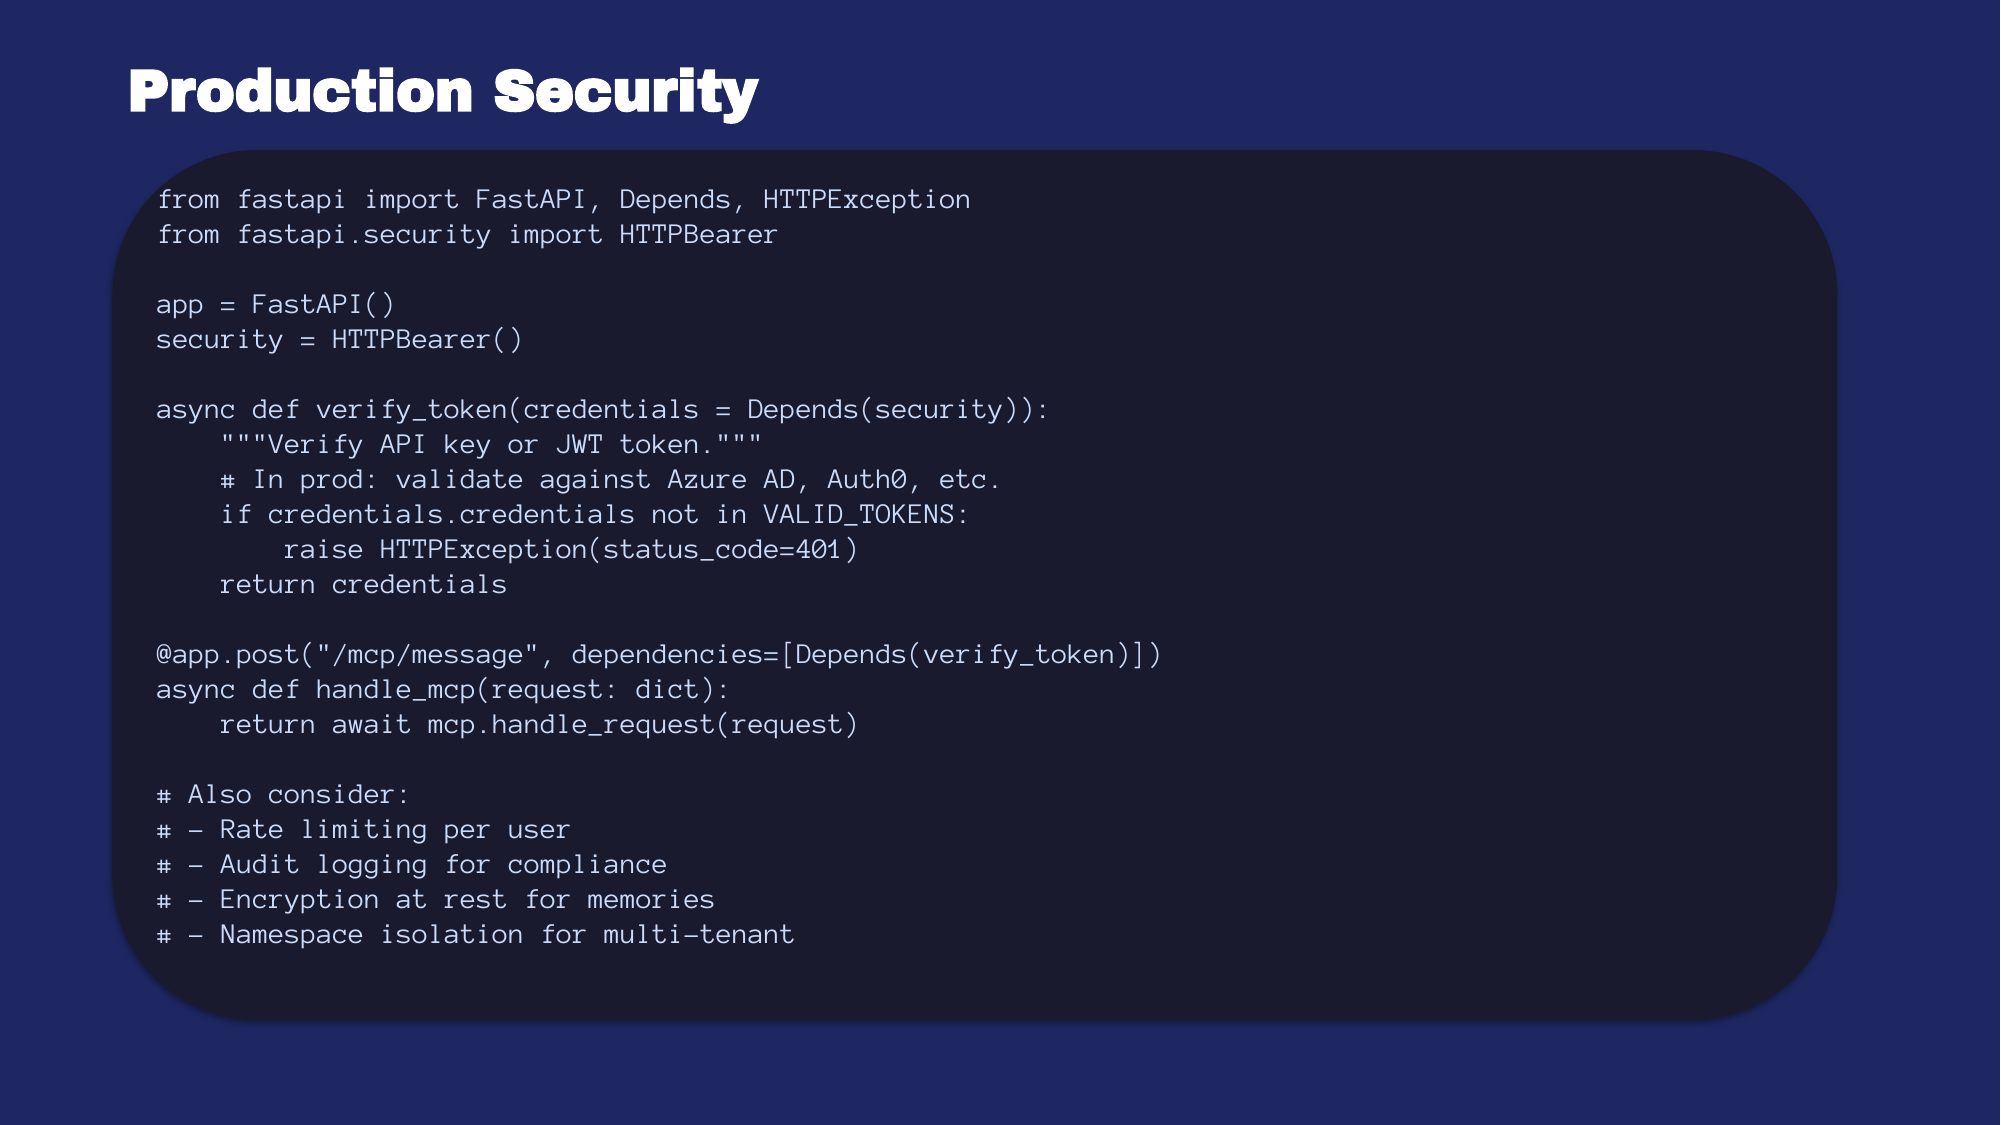

Production Security

from fastapi import FastAPI, Depends, HTTPException
from fastapi.security import HTTPBearer
app = FastAPI()
security = HTTPBearer()
async def verify_token(credentials = Depends(security)):
    """Verify API key or JWT token."""
    # In prod: validate against Azure AD, Auth0, etc.
    if credentials.credentials not in VALID_TOKENS:
        raise HTTPException(status_code=401)
    return credentials
@app.post("/mcp/message", dependencies=[Depends(verify_token)])
async def handle_mcp(request: dict):
    return await mcp.handle_request(request)
# Also consider:
# - Rate limiting per user
# - Audit logging for compliance
# - Encryption at rest for memories
# - Namespace isolation for multi-tenant